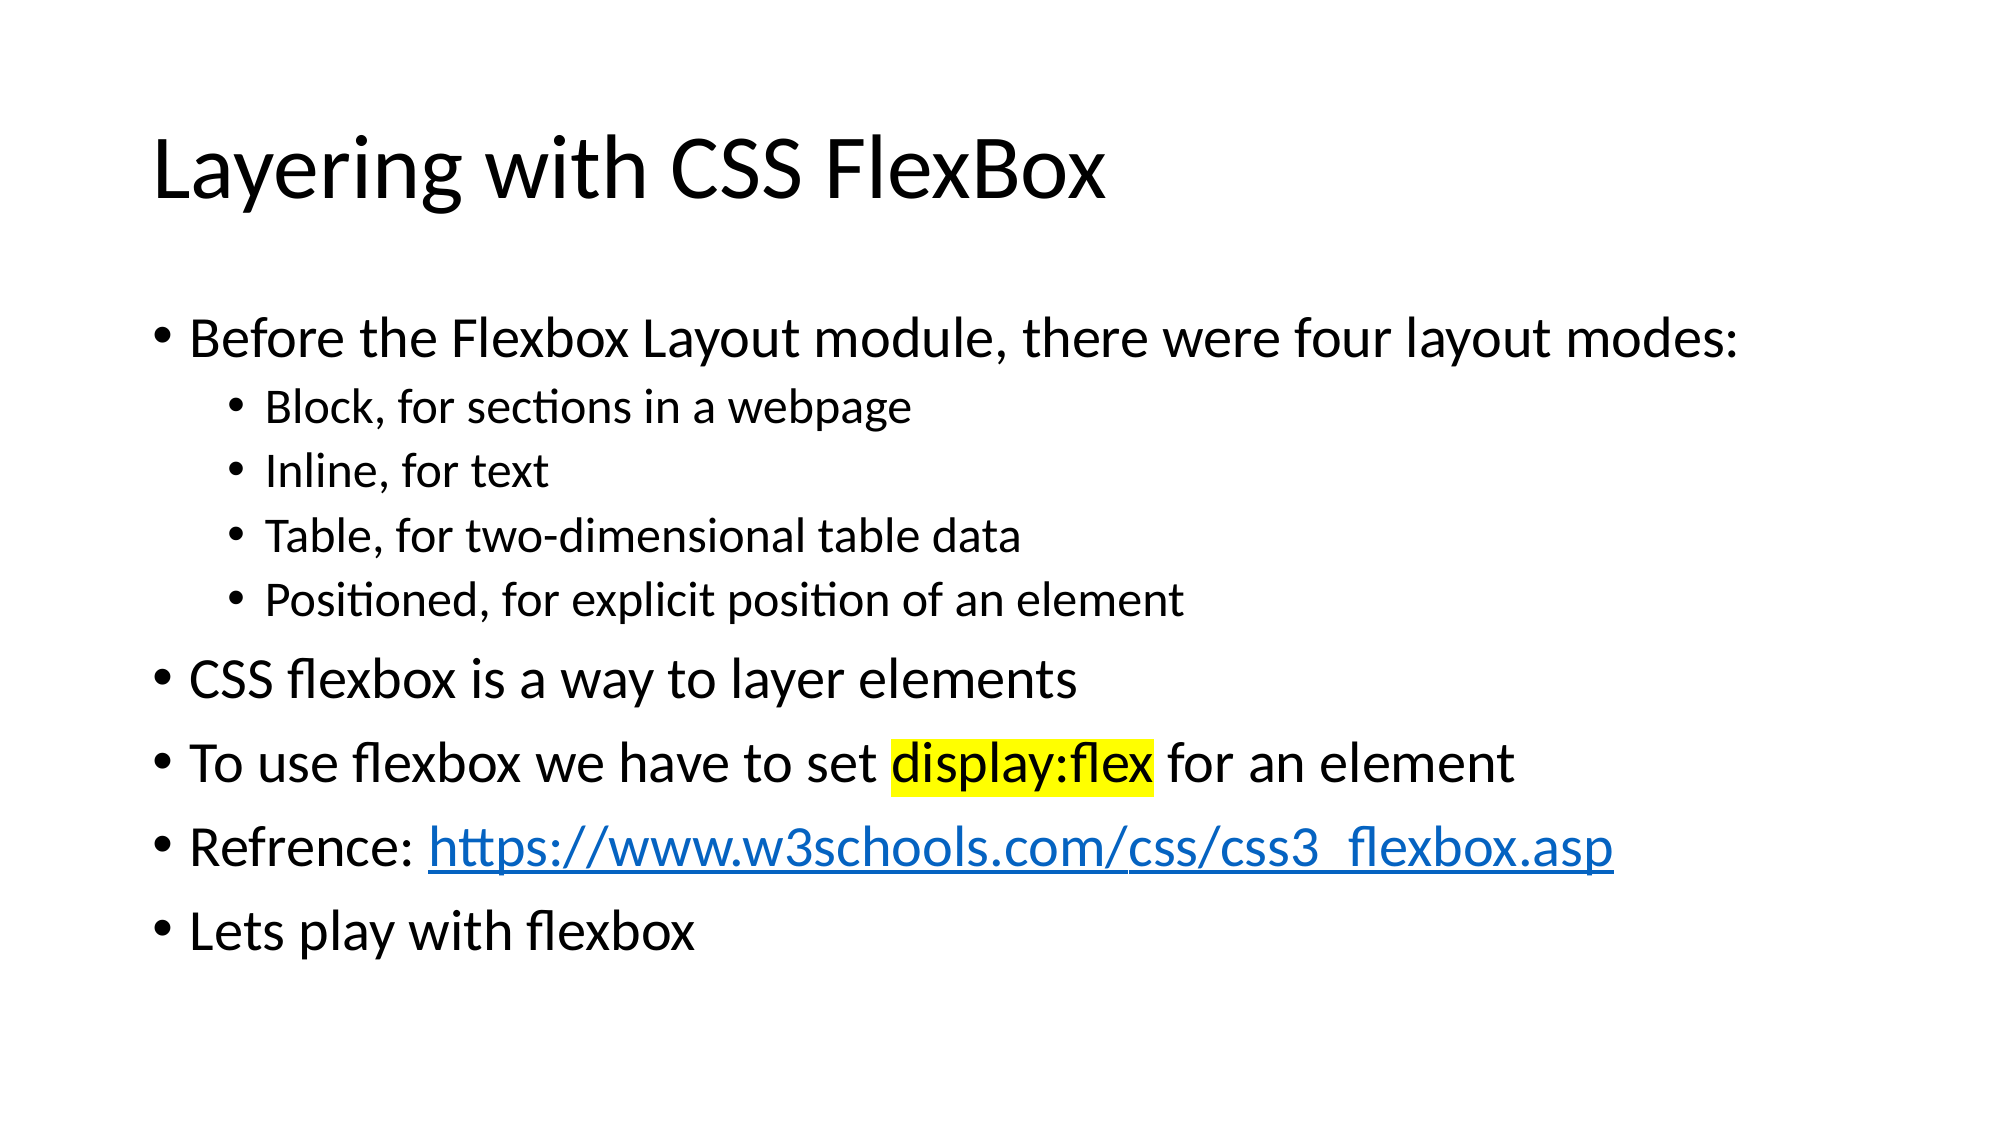

# Layering with CSS FlexBox
Before the Flexbox Layout module, there were four layout modes:
Block, for sections in a webpage
Inline, for text
Table, for two-dimensional table data
Positioned, for explicit position of an element
CSS flexbox is a way to layer elements
To use flexbox we have to set display:flex for an element
Refrence: https://www.w3schools.com/css/css3_flexbox.asp
Lets play with flexbox